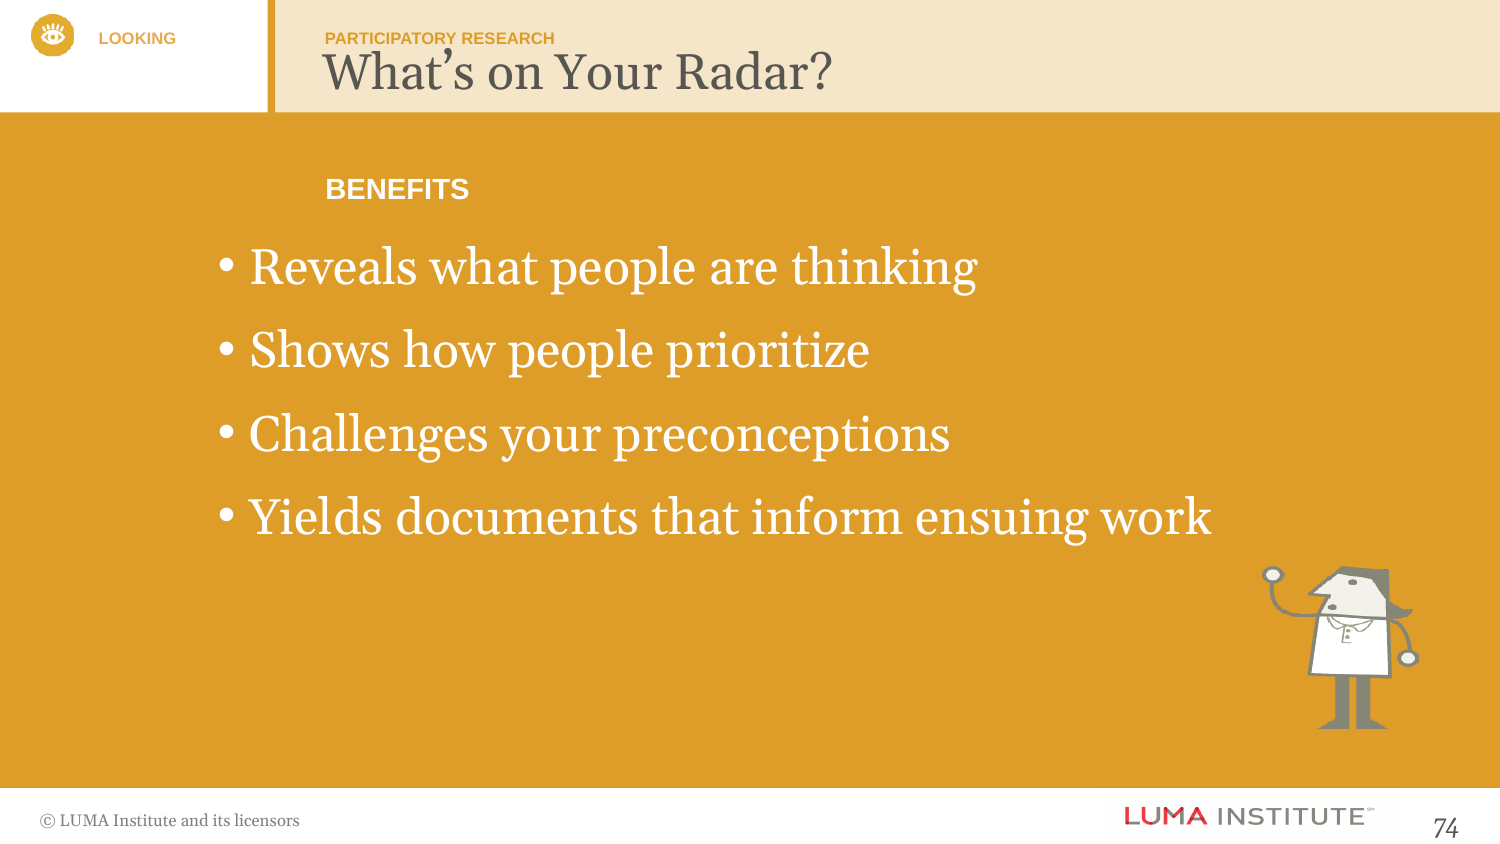

PARTICIPATORY RESEARCH

What’s on Your Radar?
Reveals what people are thinking
Shows how people prioritize
Challenges your preconceptions
Yields documents that inform ensuing work